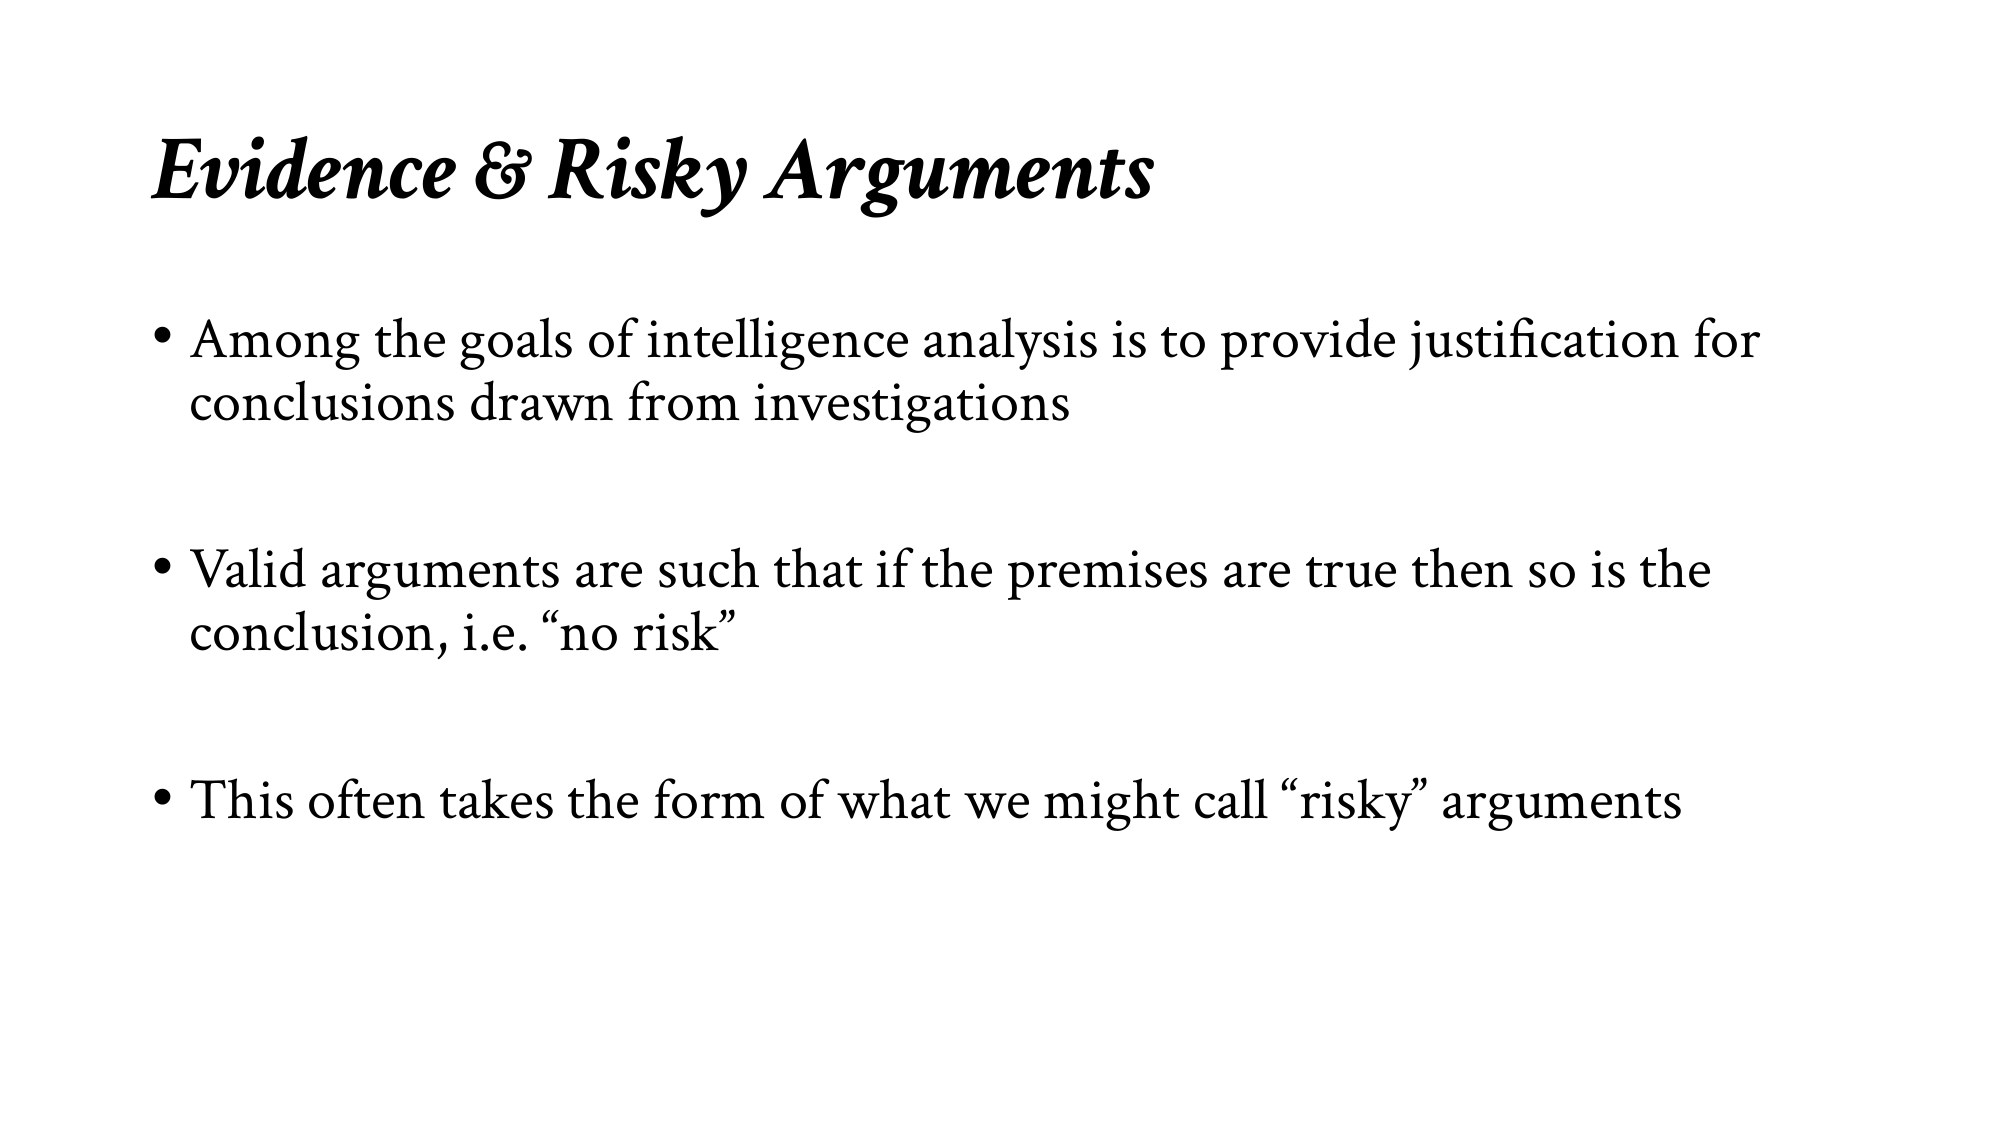

# Evidence & Risky Arguments
Among the goals of intelligence analysis is to provide justification for conclusions drawn from investigations

Valid arguments are such that if the premises are true then so is the conclusion, i.e. “no risk”

This often takes the form of what we might call “risky” arguments